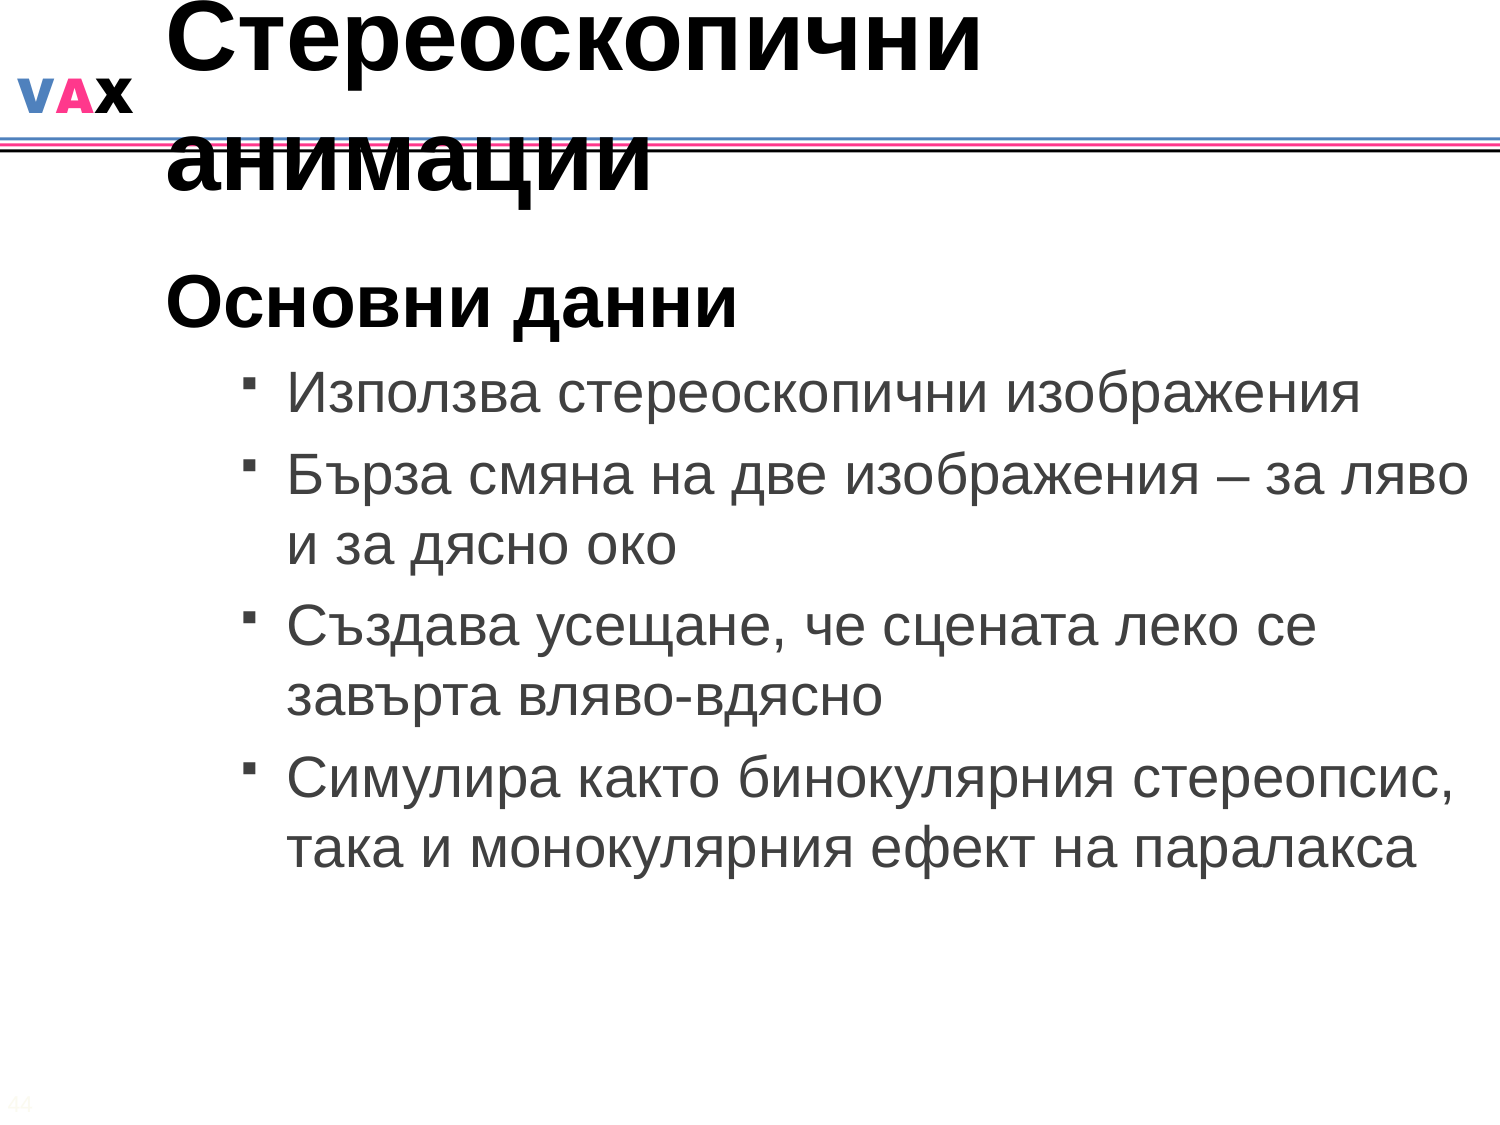

# Стереоскопични анимации
Основни данни
Използва стереоскопични изображения
Бърза смяна на две изображения – за ляво и за дясно око
Създава усещане, че сцената леко се завърта вляво-вдясно
Симулира както бинокулярния стереопсис, така и монокулярния ефект на паралакса